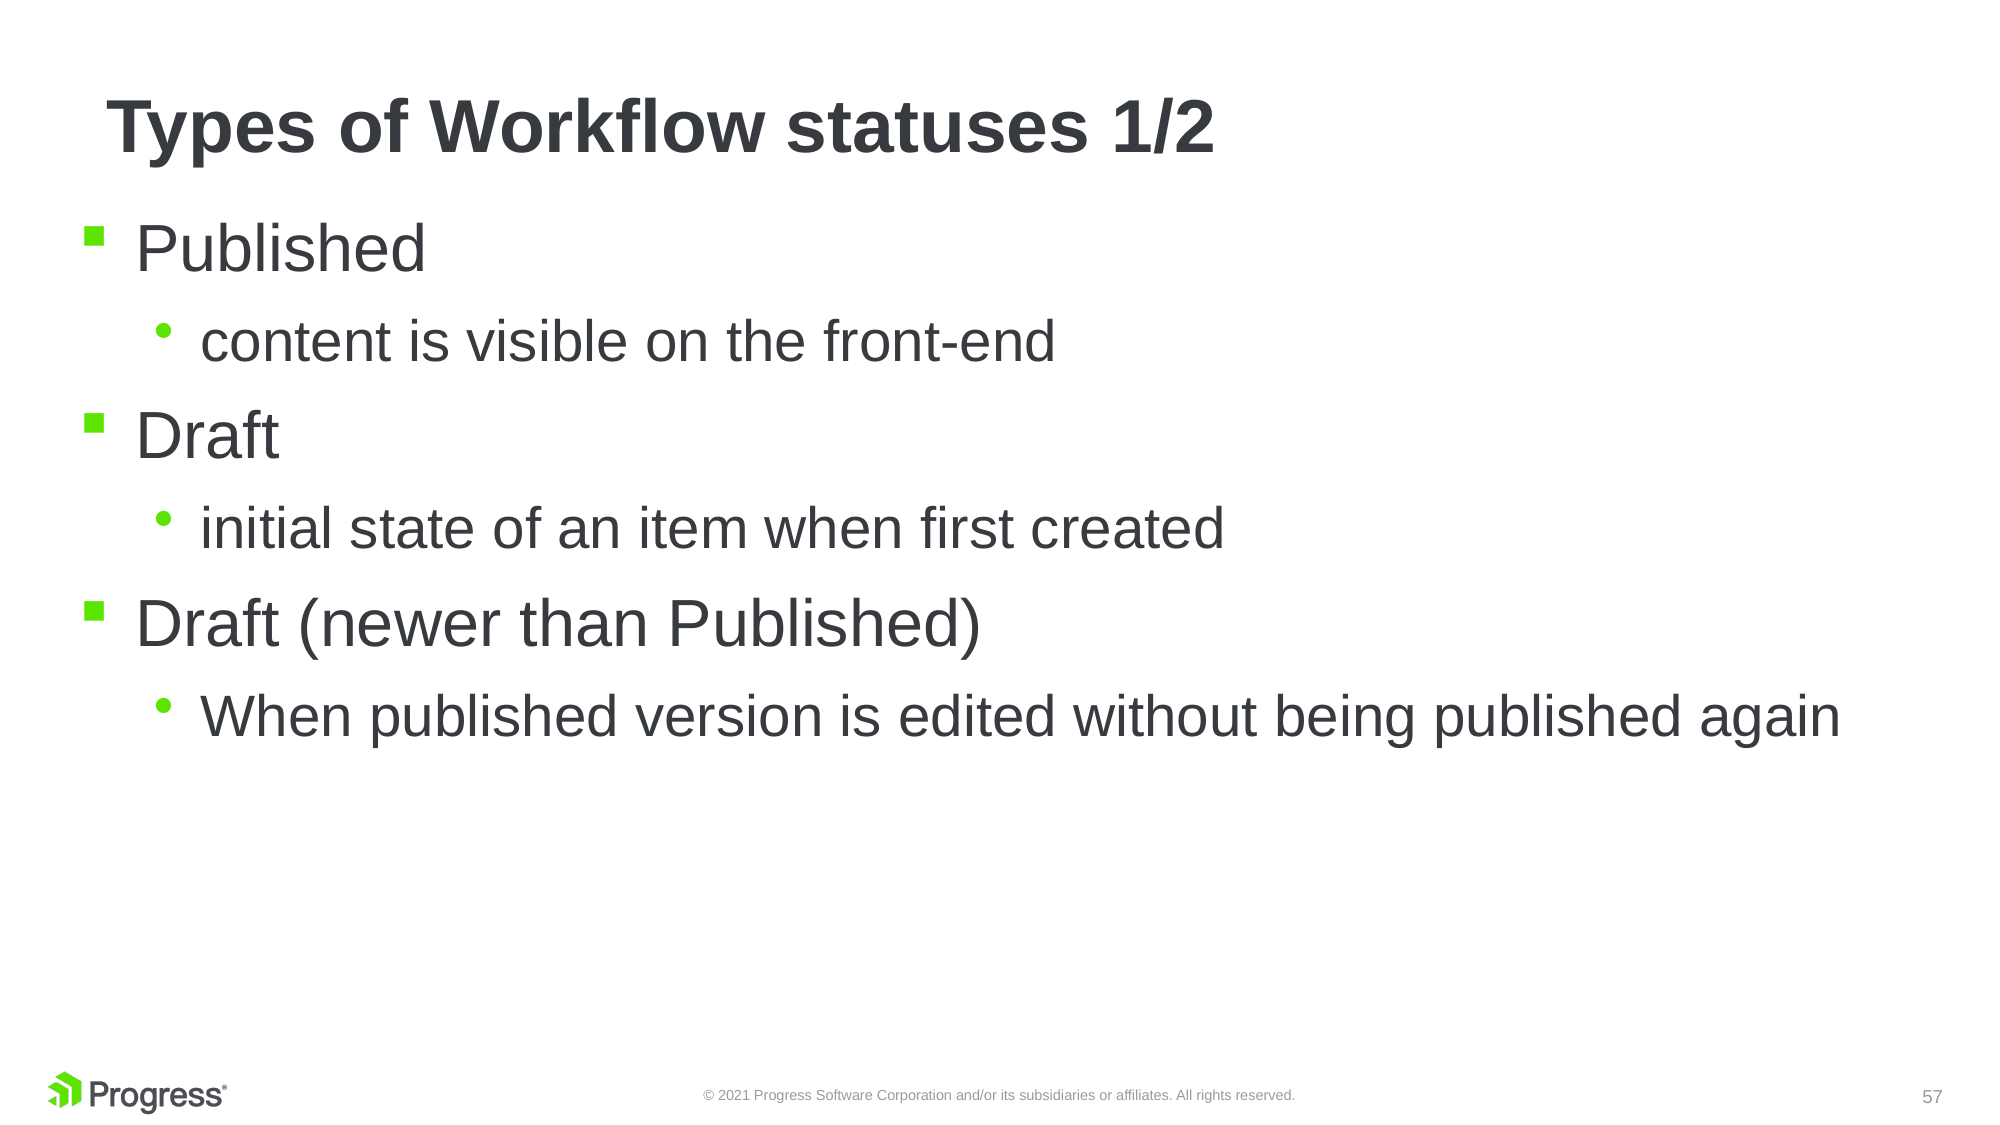

# Types of Workflow statuses 1/2
Published
content is visible on the front-end
Draft
initial state of an item when first created
Draft (newer than Published)
When published version is edited without being published again